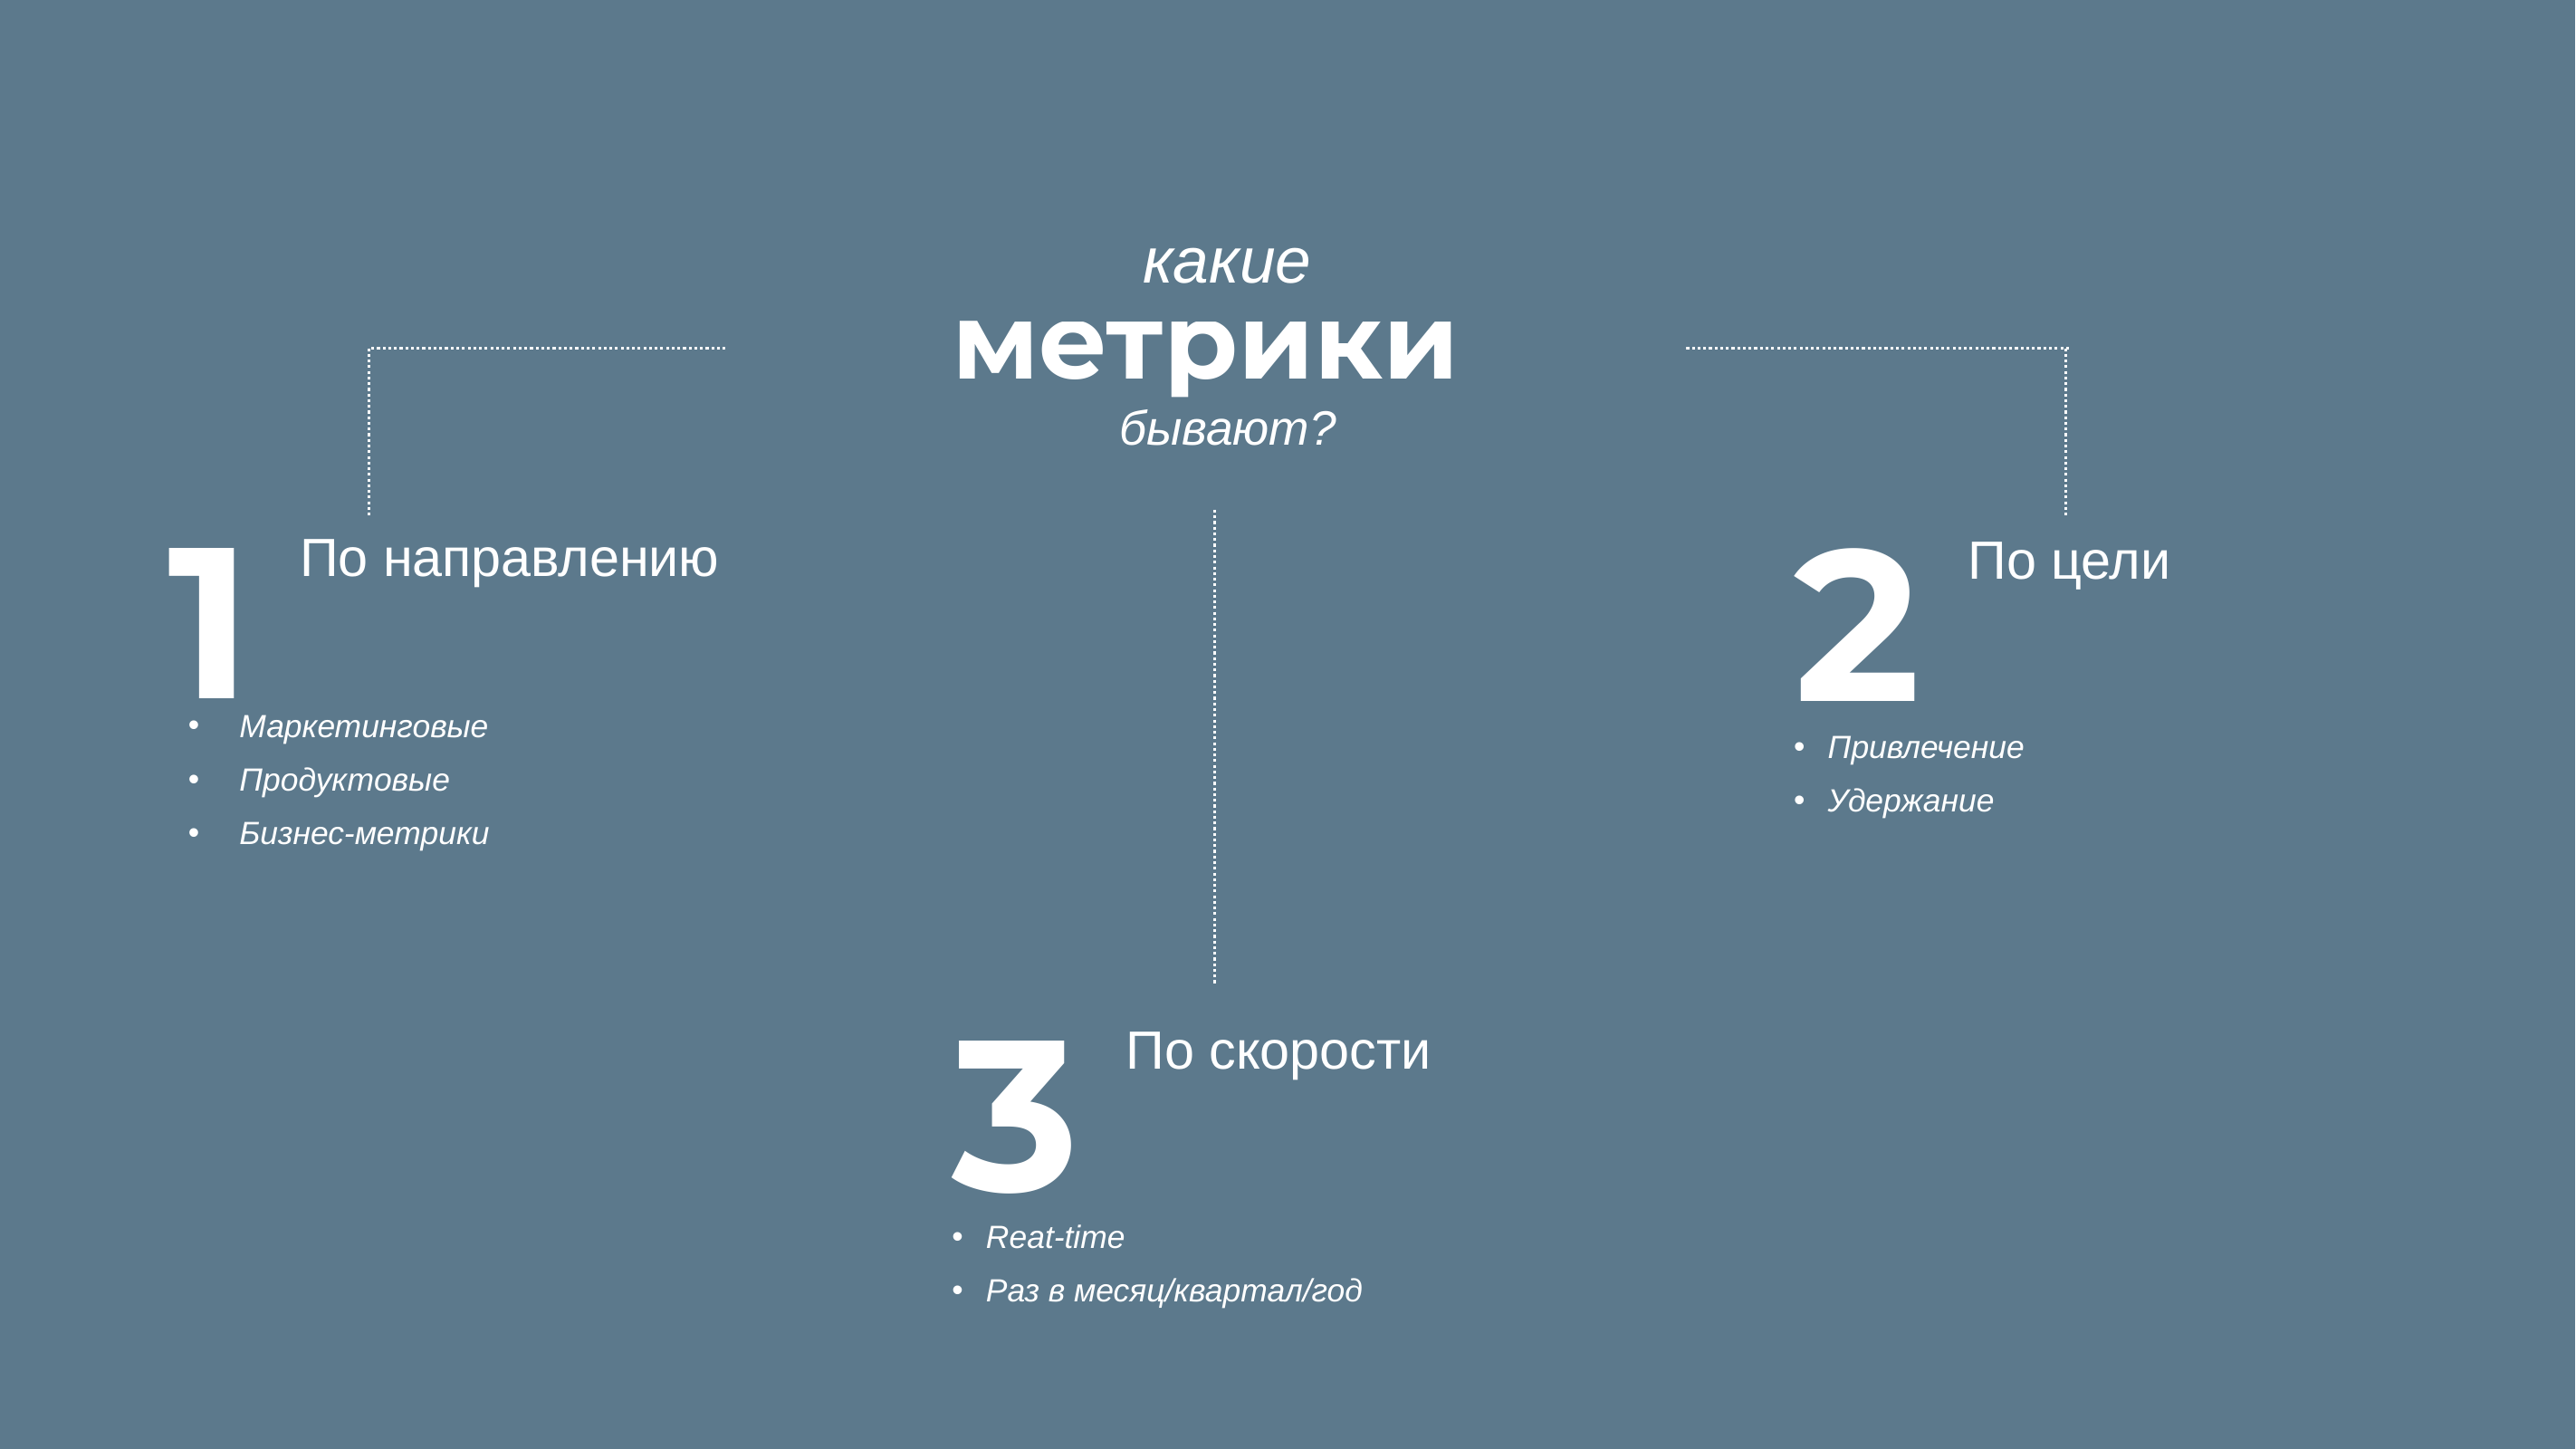

какие
метрики
бывают?
1

2

По направлению
По цели
Маркетинговые
Продуктовые
Бизнес-метрики
Привлечение
Удержание
3

По скорости
Reat-time
Раз в месяц/квартал/год